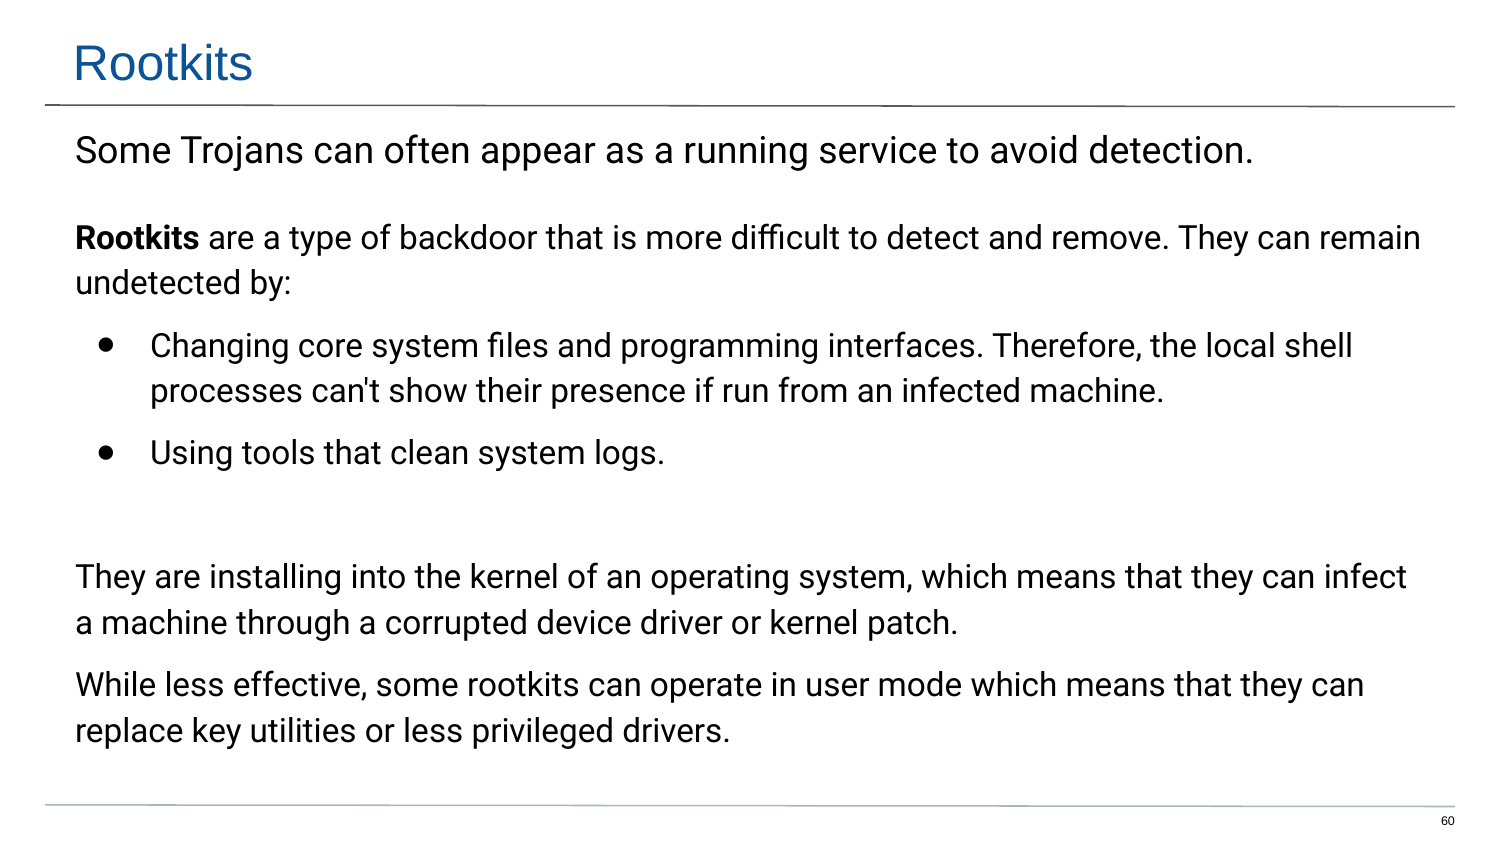

# Rootkits
Some Trojans can often appear as a running service to avoid detection.
Rootkits are a type of backdoor that is more difficult to detect and remove. They can remain undetected by:
Changing core system files and programming interfaces. Therefore, the local shell processes can't show their presence if run from an infected machine.
Using tools that clean system logs.

They are installing into the kernel of an operating system, which means that they can infect a machine through a corrupted device driver or kernel patch.
While less effective, some rootkits can operate in user mode which means that they can replace key utilities or less privileged drivers.

60